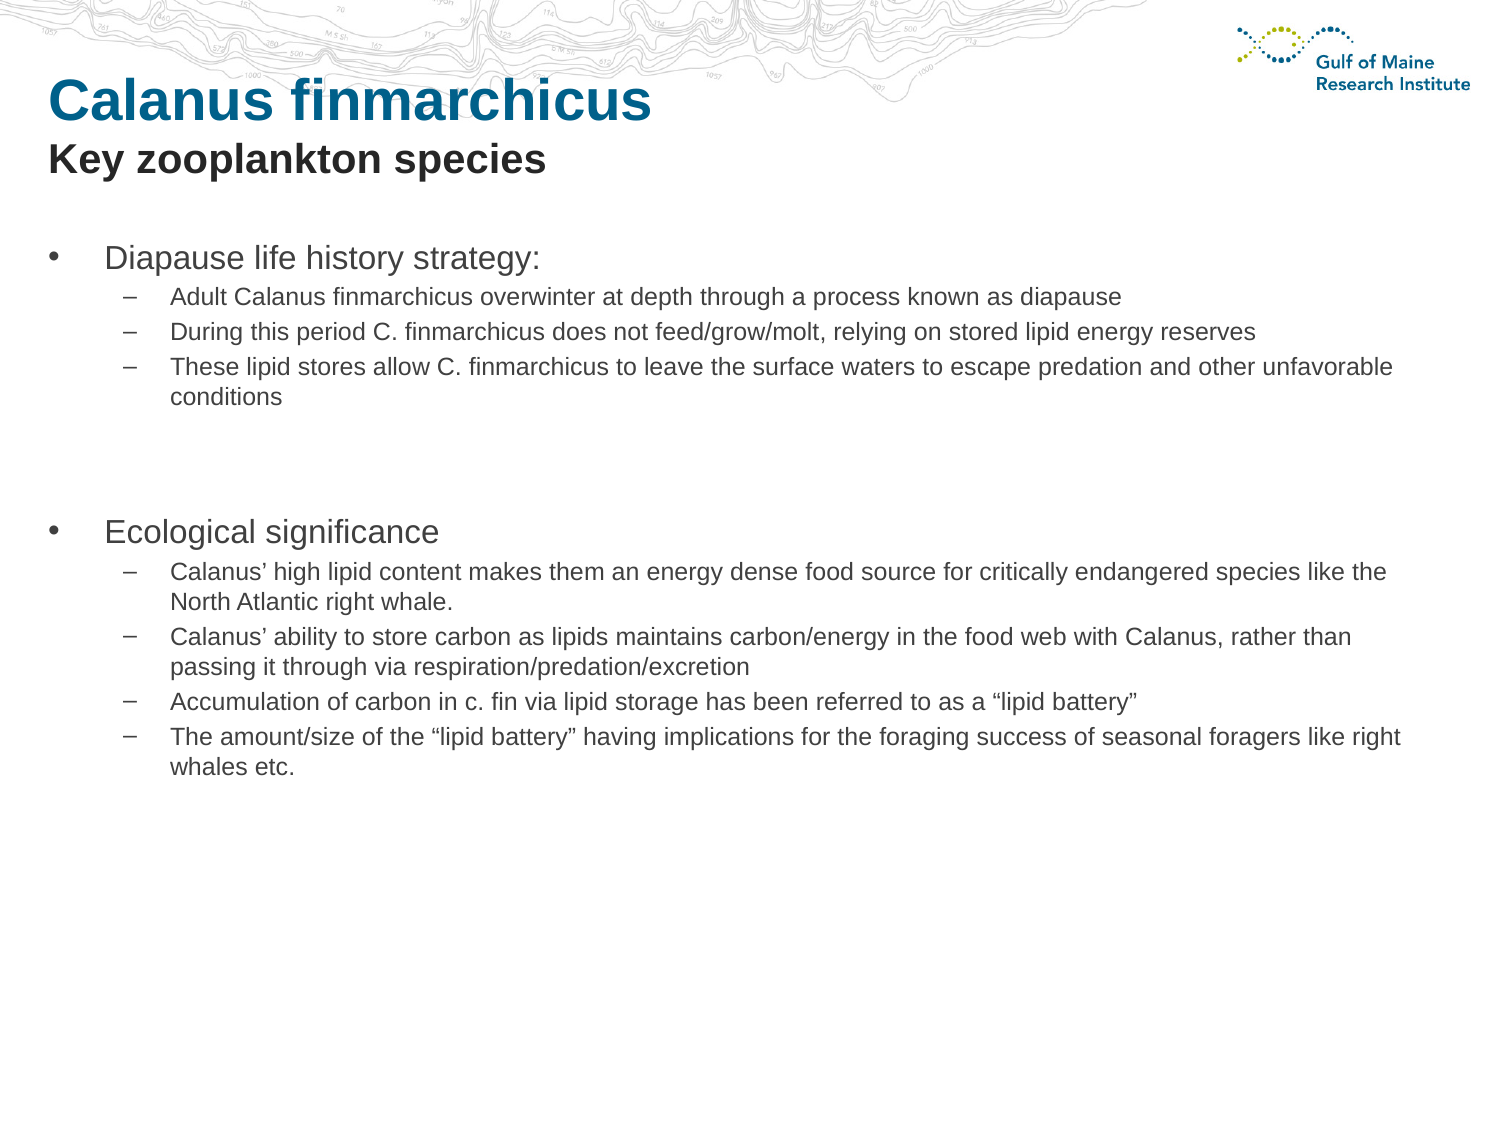

# Calanus finmarchicus Key zooplankton species
Diapause life history strategy:
Adult Calanus finmarchicus overwinter at depth through a process known as diapause
During this period C. finmarchicus does not feed/grow/molt, relying on stored lipid energy reserves
These lipid stores allow C. finmarchicus to leave the surface waters to escape predation and other unfavorable conditions

Ecological significance
Calanus’ high lipid content makes them an energy dense food source for critically endangered species like the North Atlantic right whale.
Calanus’ ability to store carbon as lipids maintains carbon/energy in the food web with Calanus, rather than passing it through via respiration/predation/excretion
Accumulation of carbon in c. fin via lipid storage has been referred to as a “lipid battery”
The amount/size of the “lipid battery” having implications for the foraging success of seasonal foragers like right whales etc.